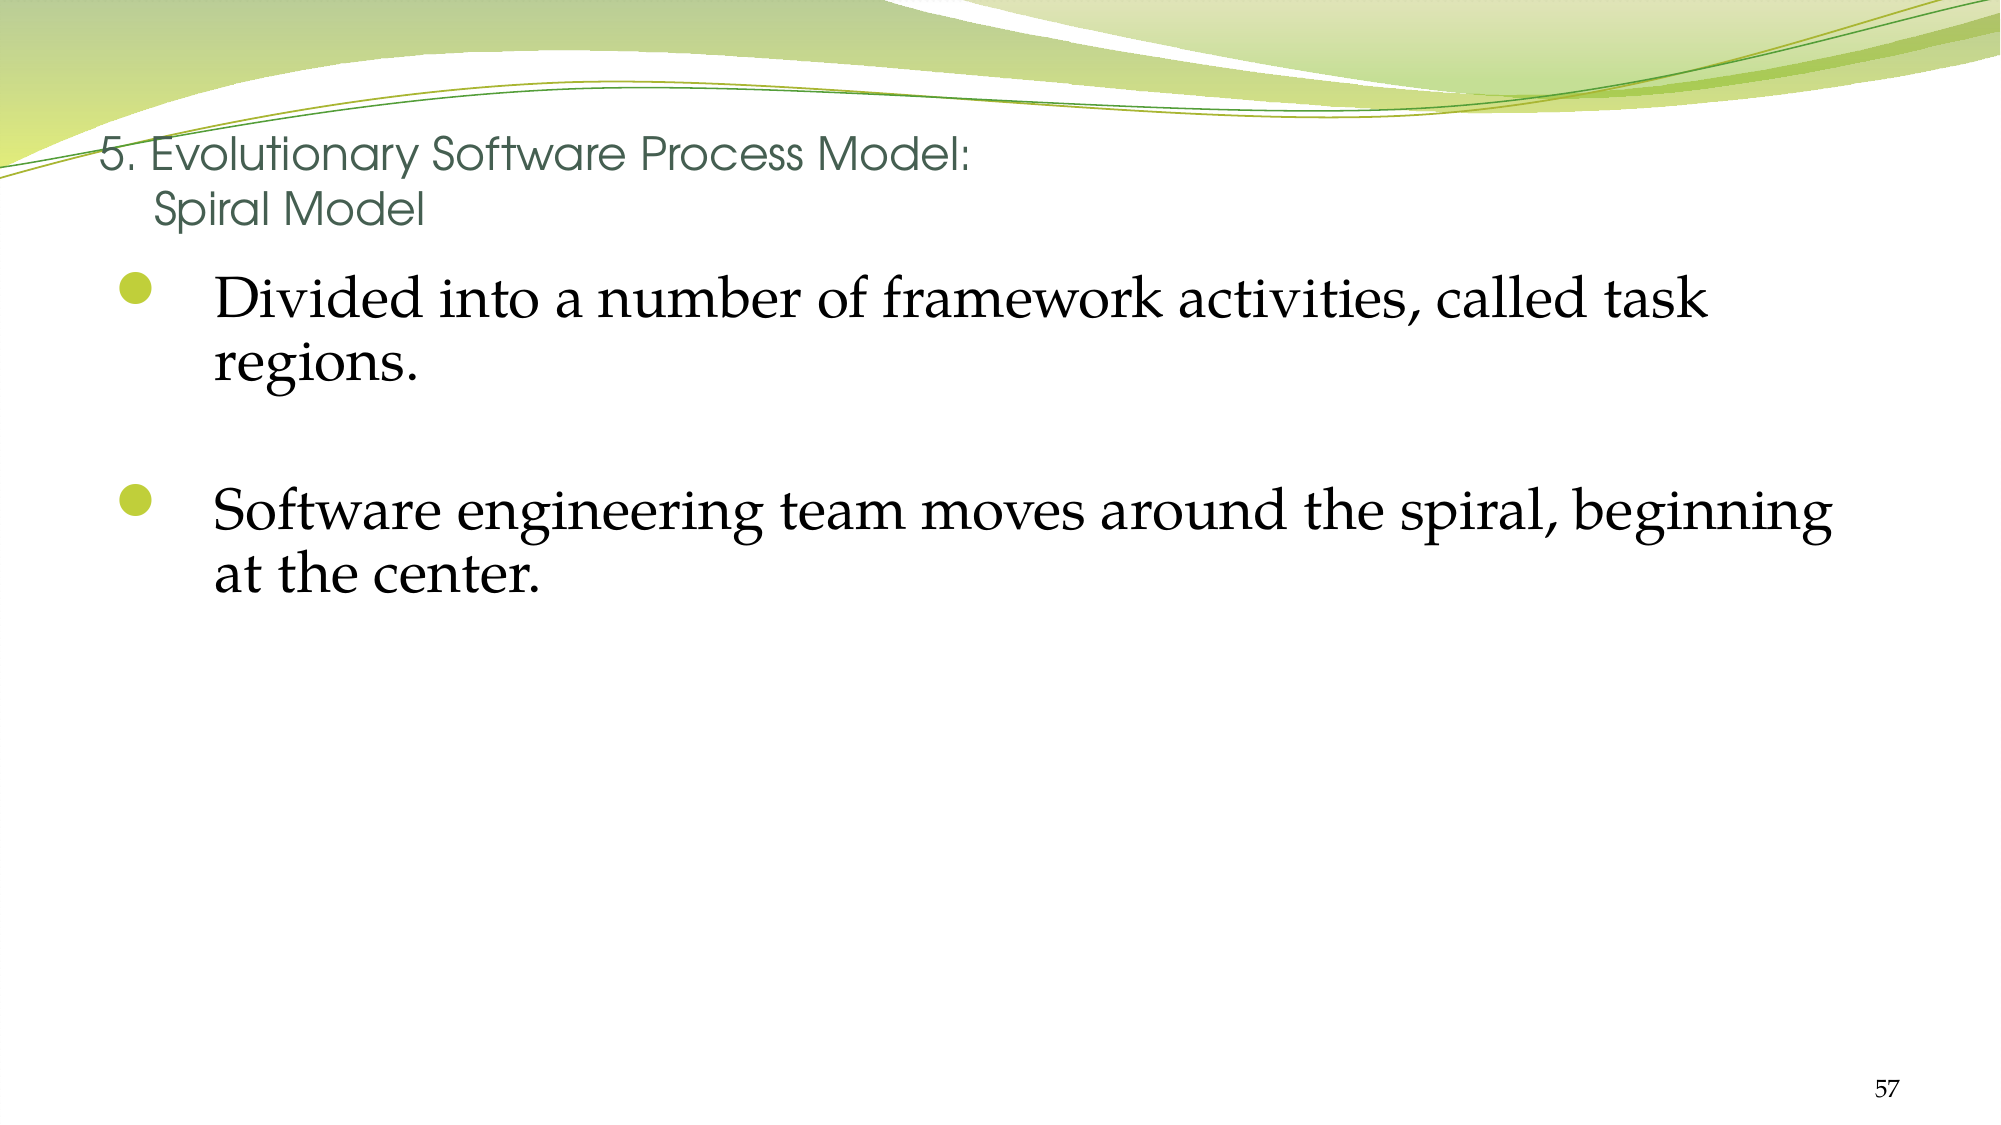

# 5. Evolutionary Software Process Model: Spiral Model
Divided into a number of framework activities, called task regions.

Software engineering team moves around the spiral, beginning at the center.
57